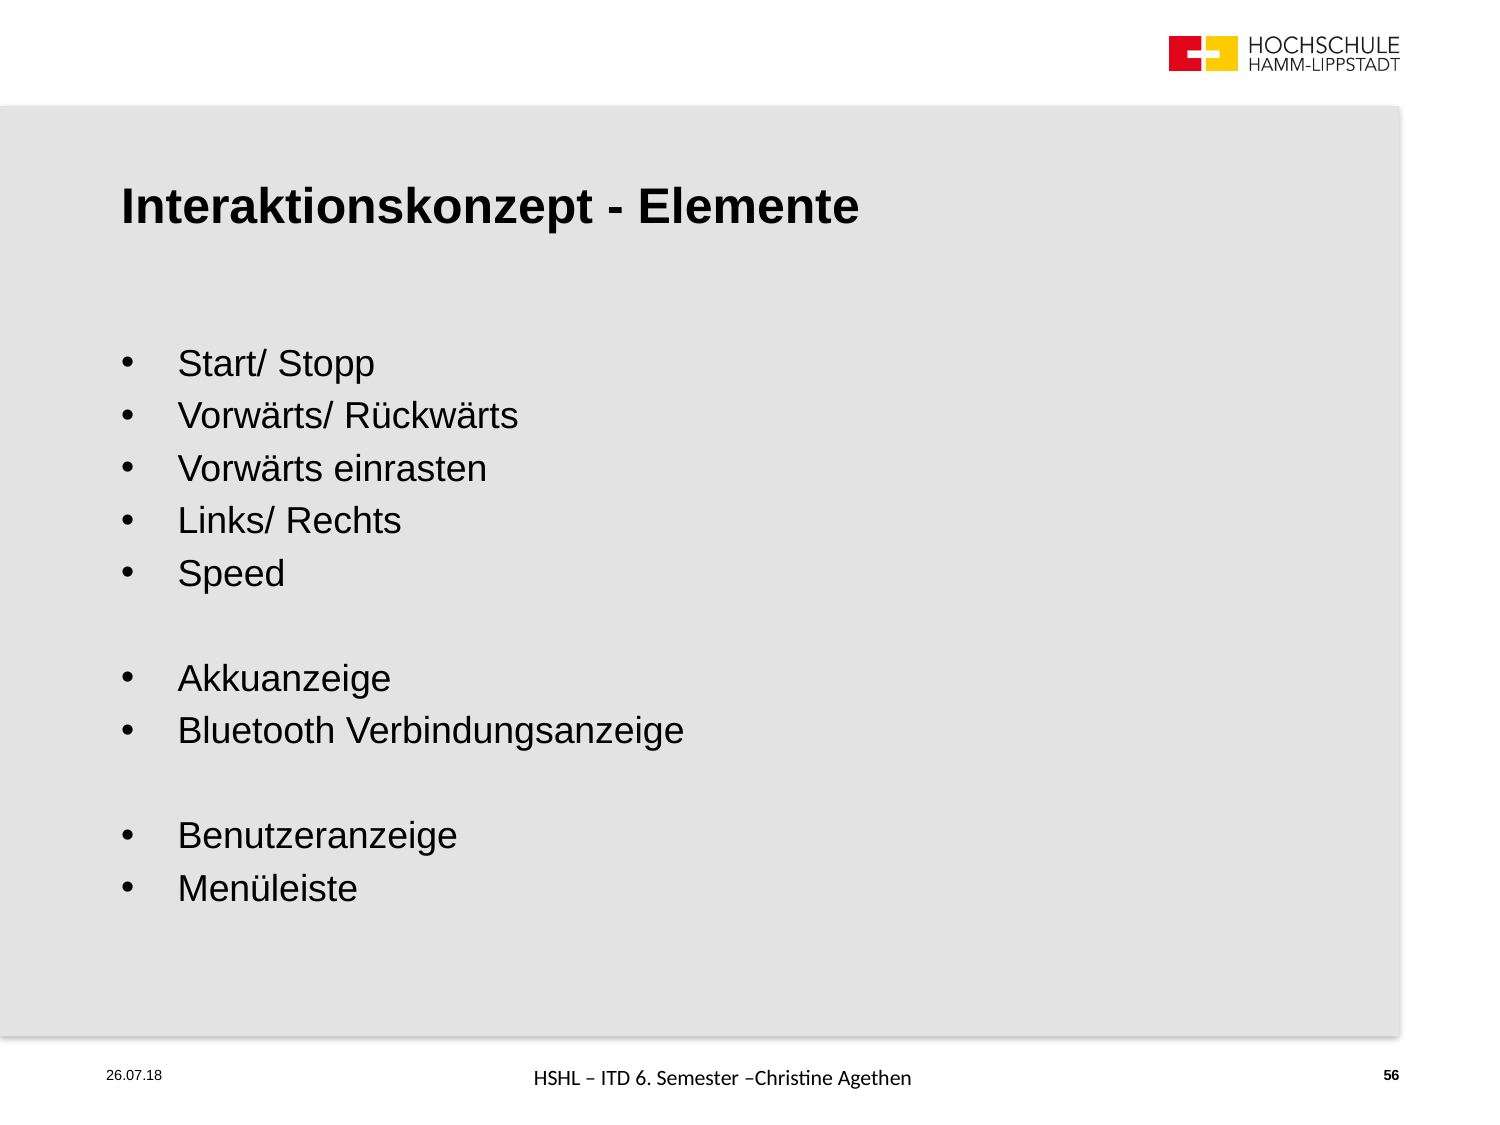

Interaktionskonzept - Elemente
Start/ Stopp
Vorwärts/ Rückwärts
Vorwärts einrasten
Links/ Rechts
Speed

Akkuanzeige
Bluetooth Verbindungsanzeige

Benutzeranzeige
Menüleiste
HSHL – ITD 6. Semester –Christine Agethen
26.07.18
56